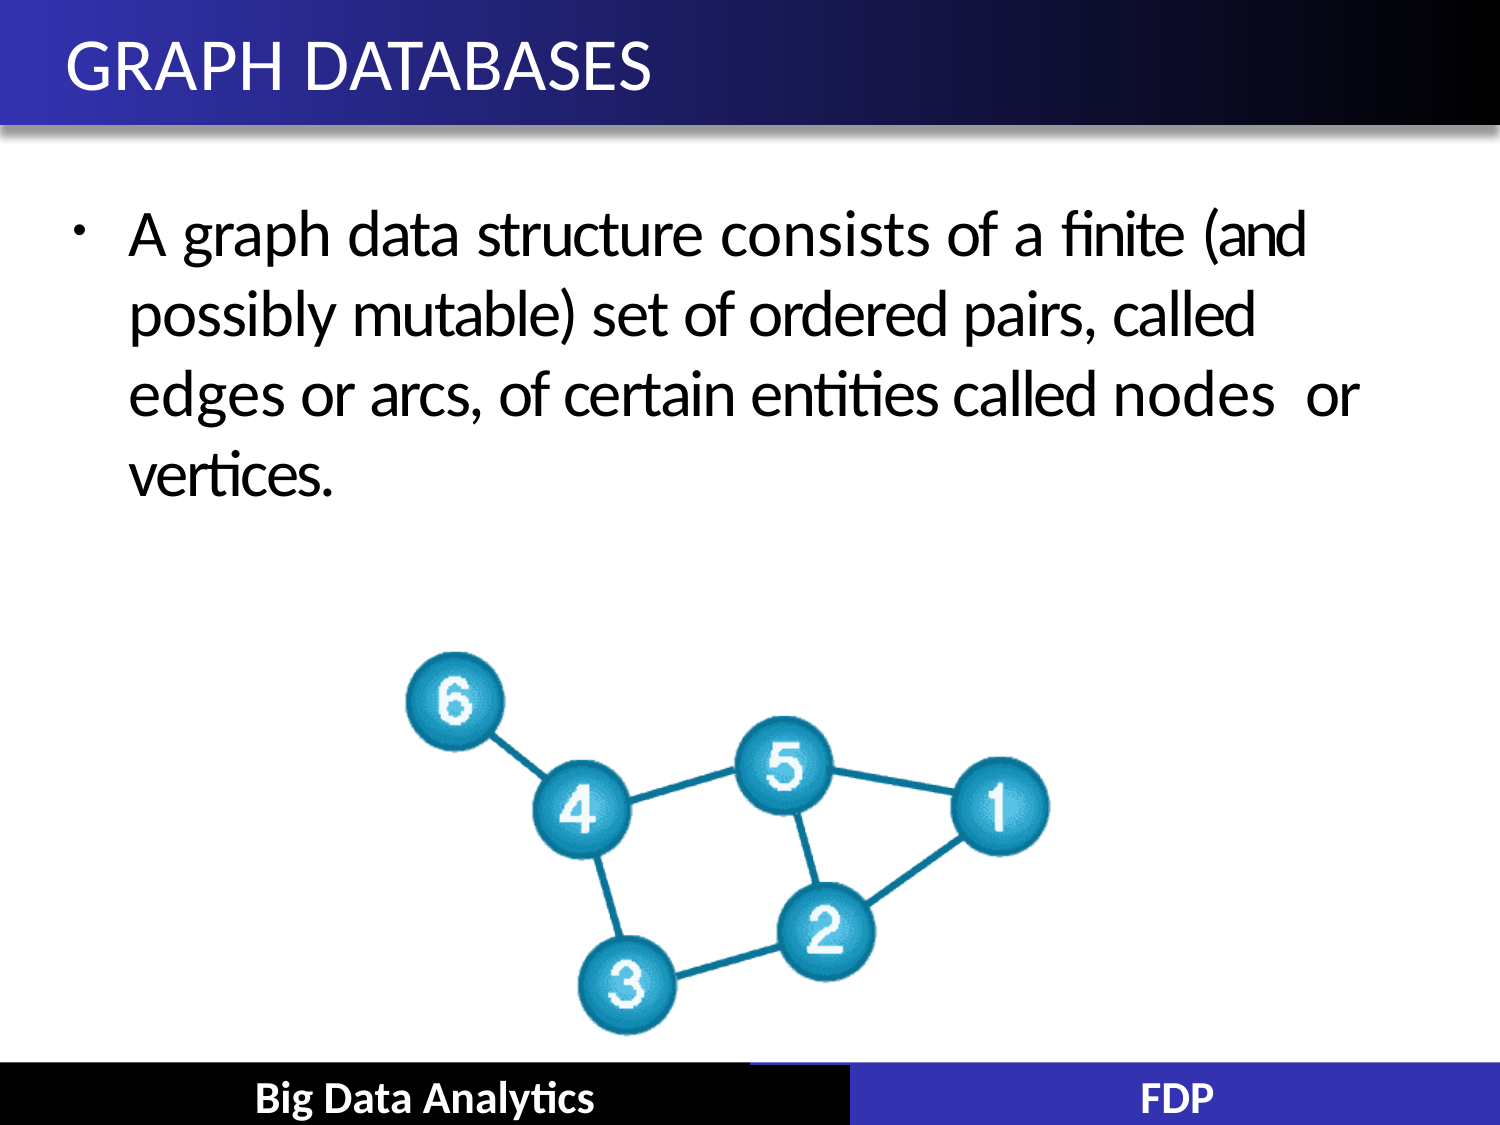

# GRAPH DATABASES
A graph data structure consists of a finite (and  possibly mutable) set of ordered pairs, called  edges or arcs, of certain entities called nodes  or vertices.

Big Data Analytics
FDP